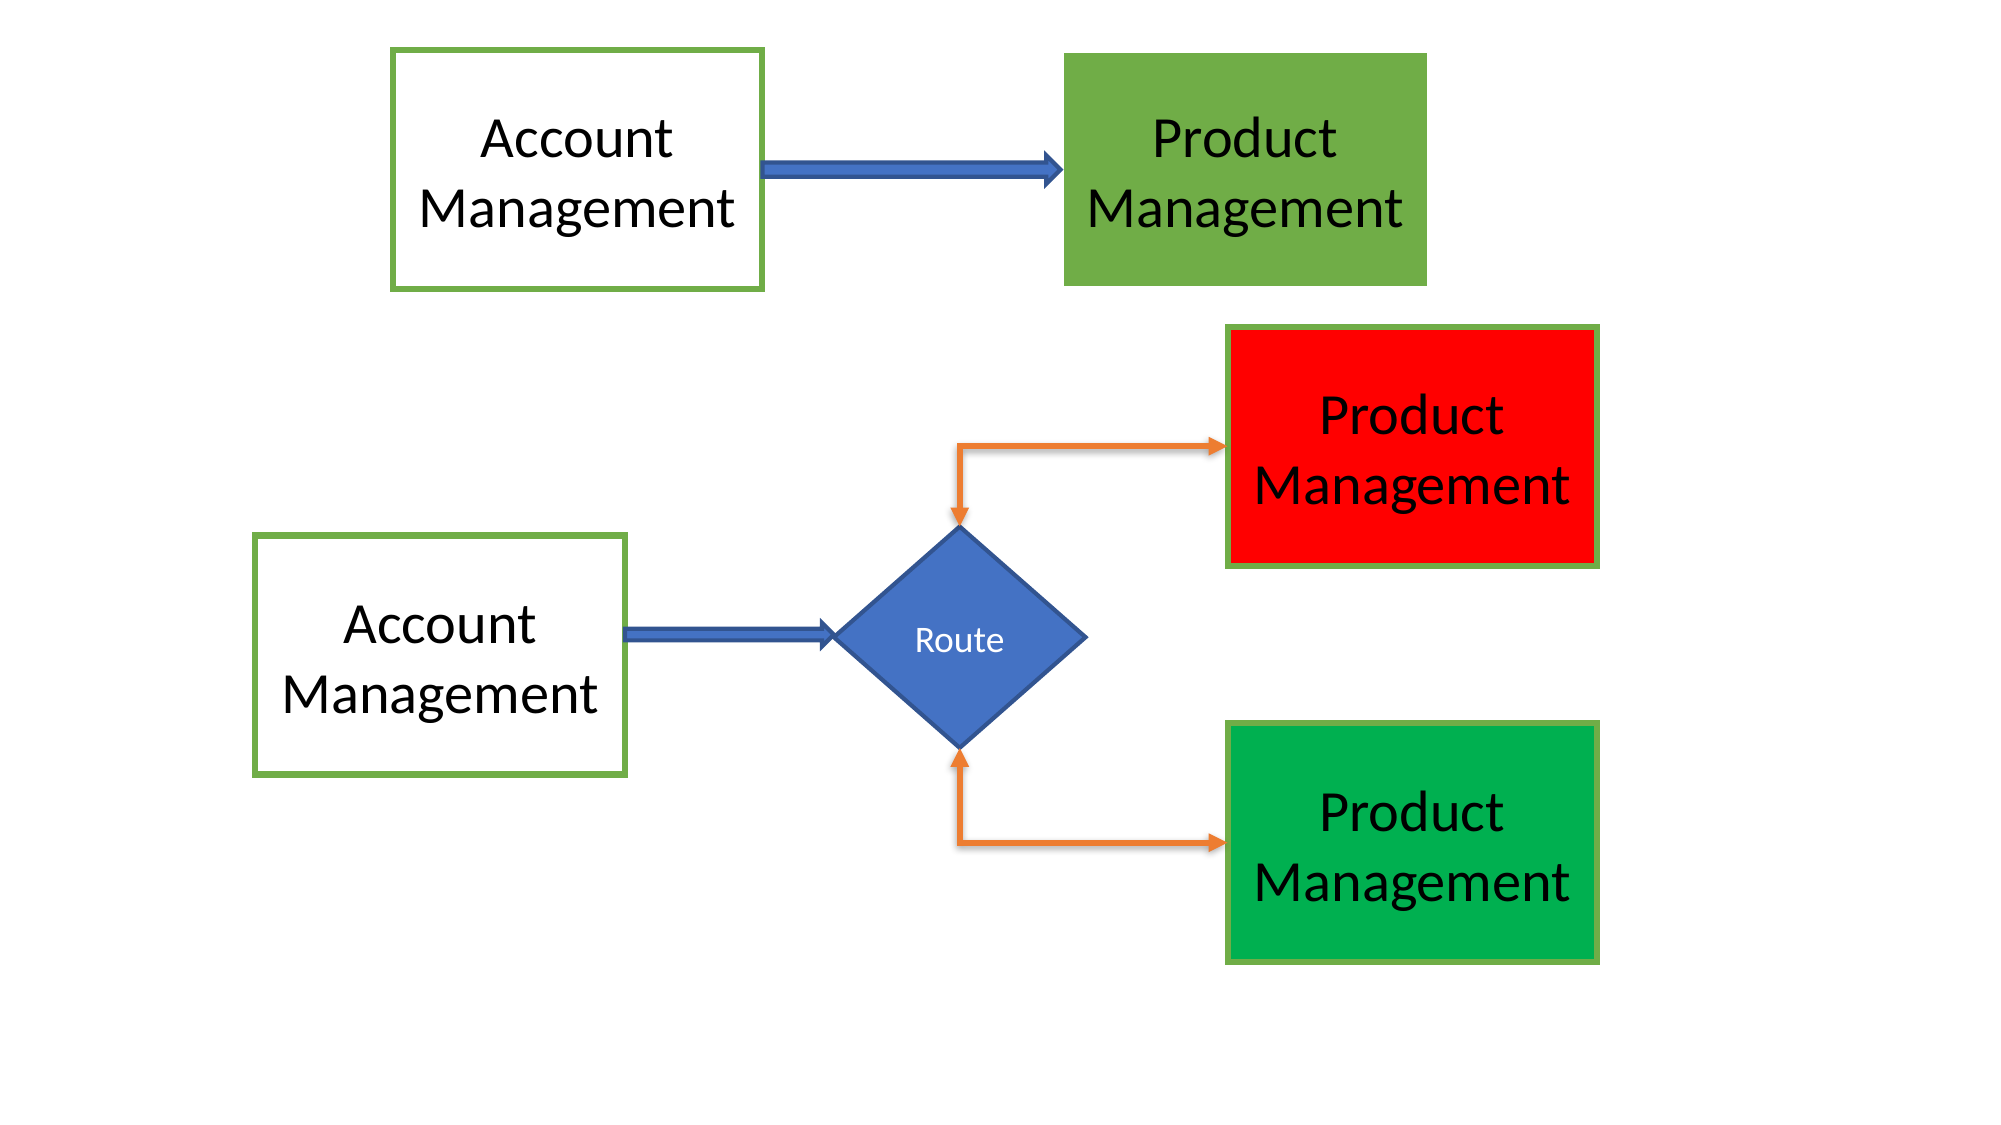

Account Management
Product Management

Product Management

Route
Account Management

Product Management